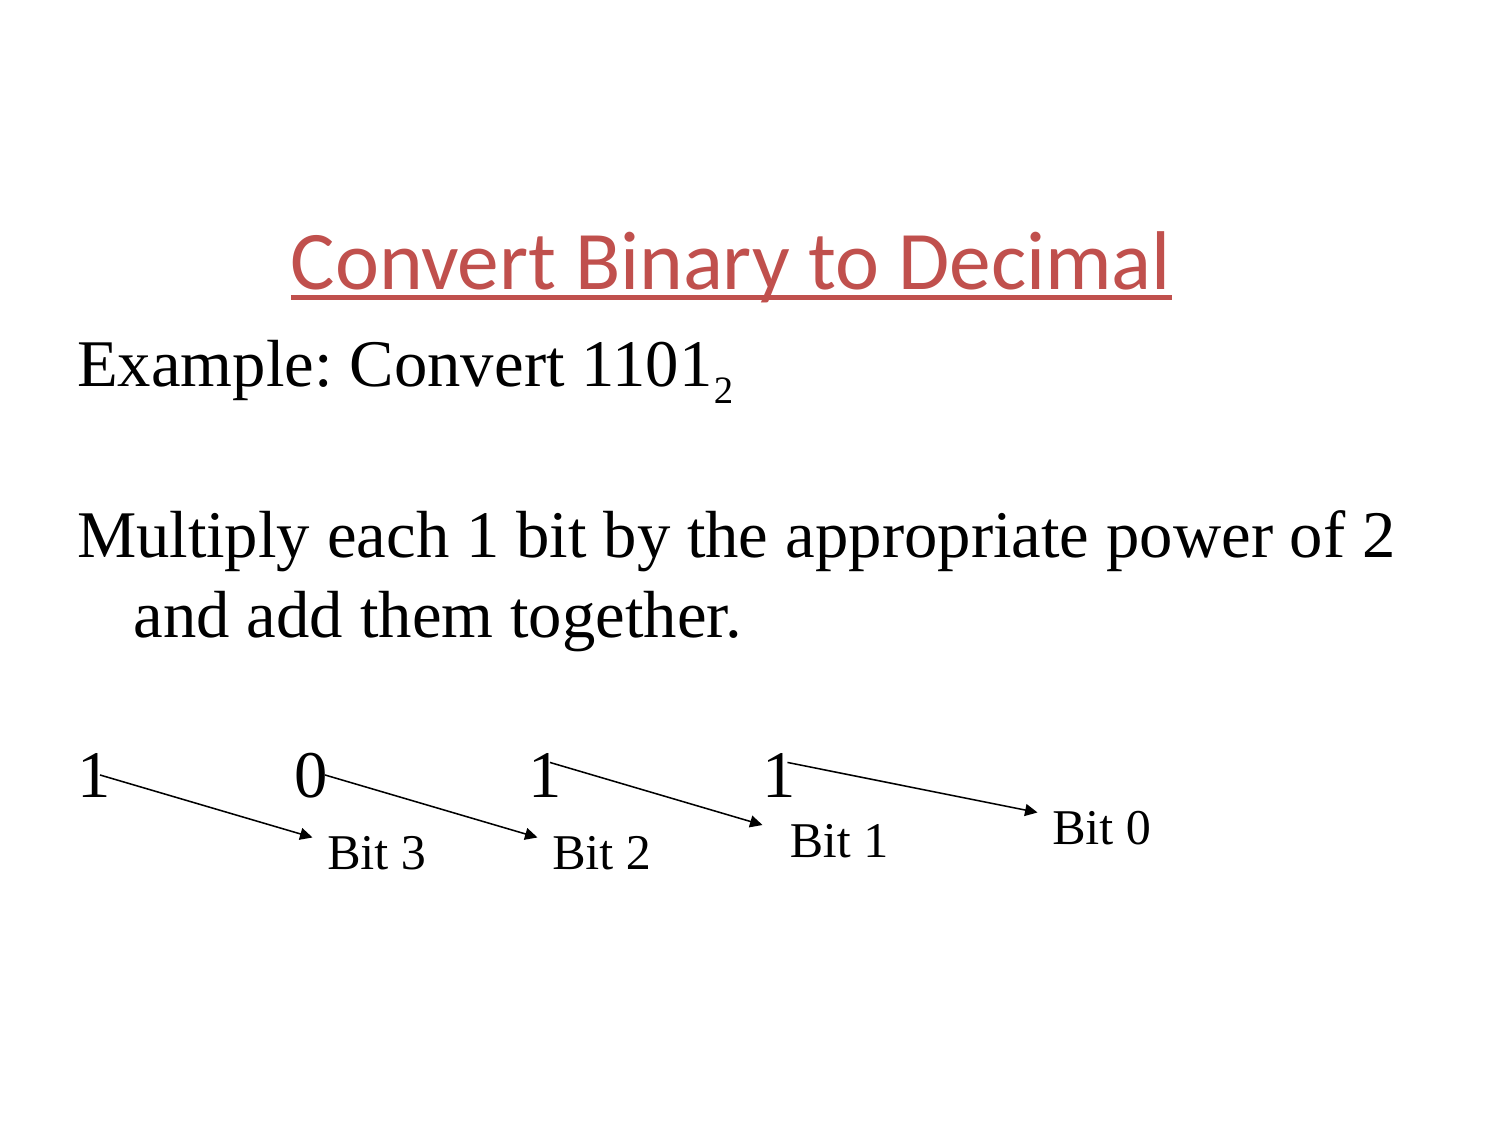

Convert Binary to Decimal
Example: Convert 11012

Multiply each 1 bit by the appropriate power of 2 and add them together.

1           0            1            1

Bit 0
Bit 1
Bit 3
Bit 2